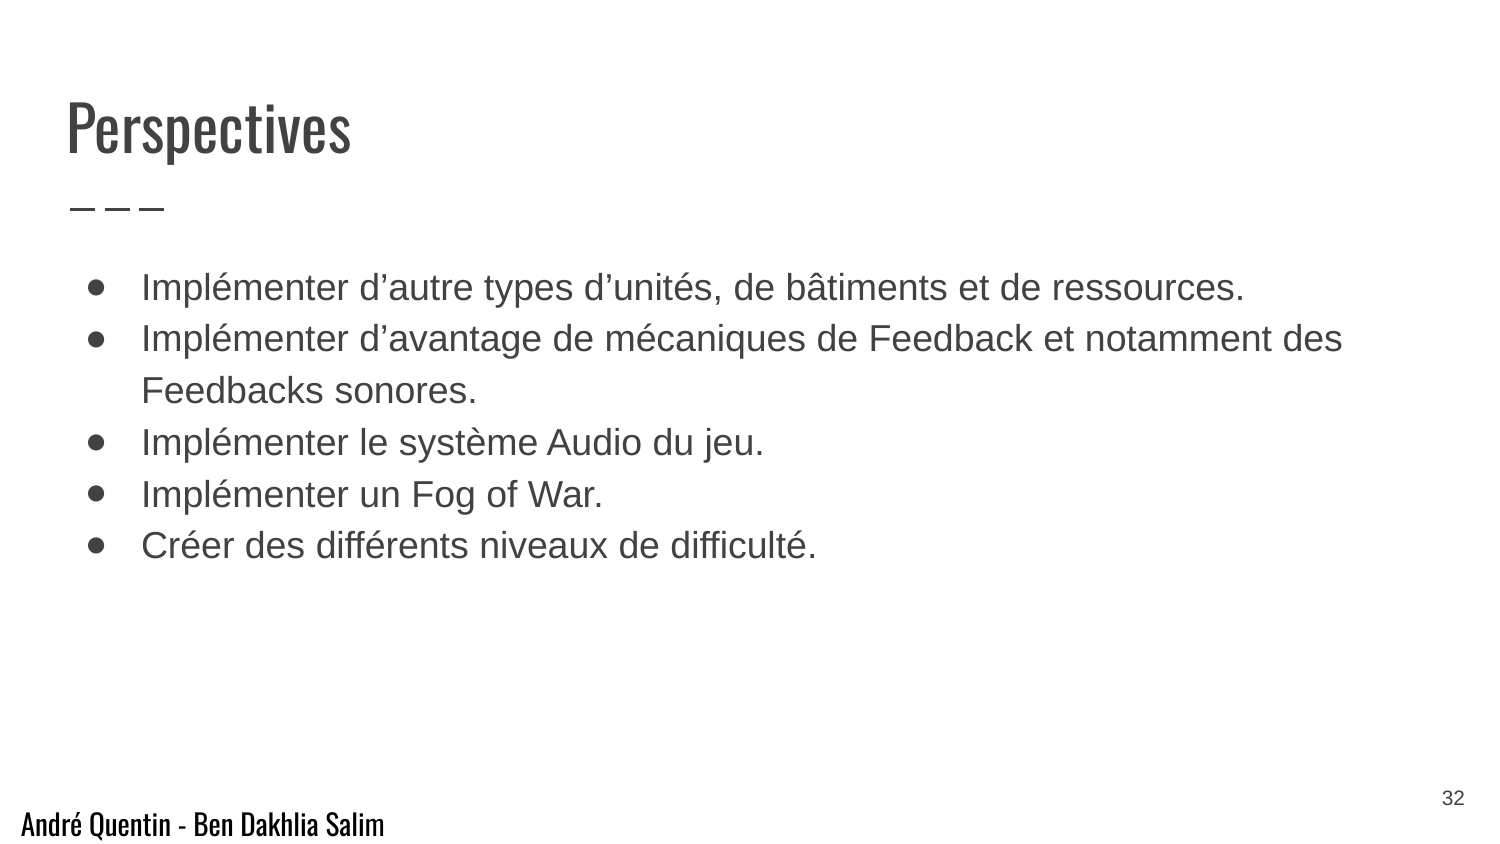

# Perspectives
Implémenter d’autre types d’unités, de bâtiments et de ressources.
Implémenter d’avantage de mécaniques de Feedback et notamment des Feedbacks sonores.
Implémenter le système Audio du jeu.
Implémenter un Fog of War.
Créer des différents niveaux de difficulté.
32